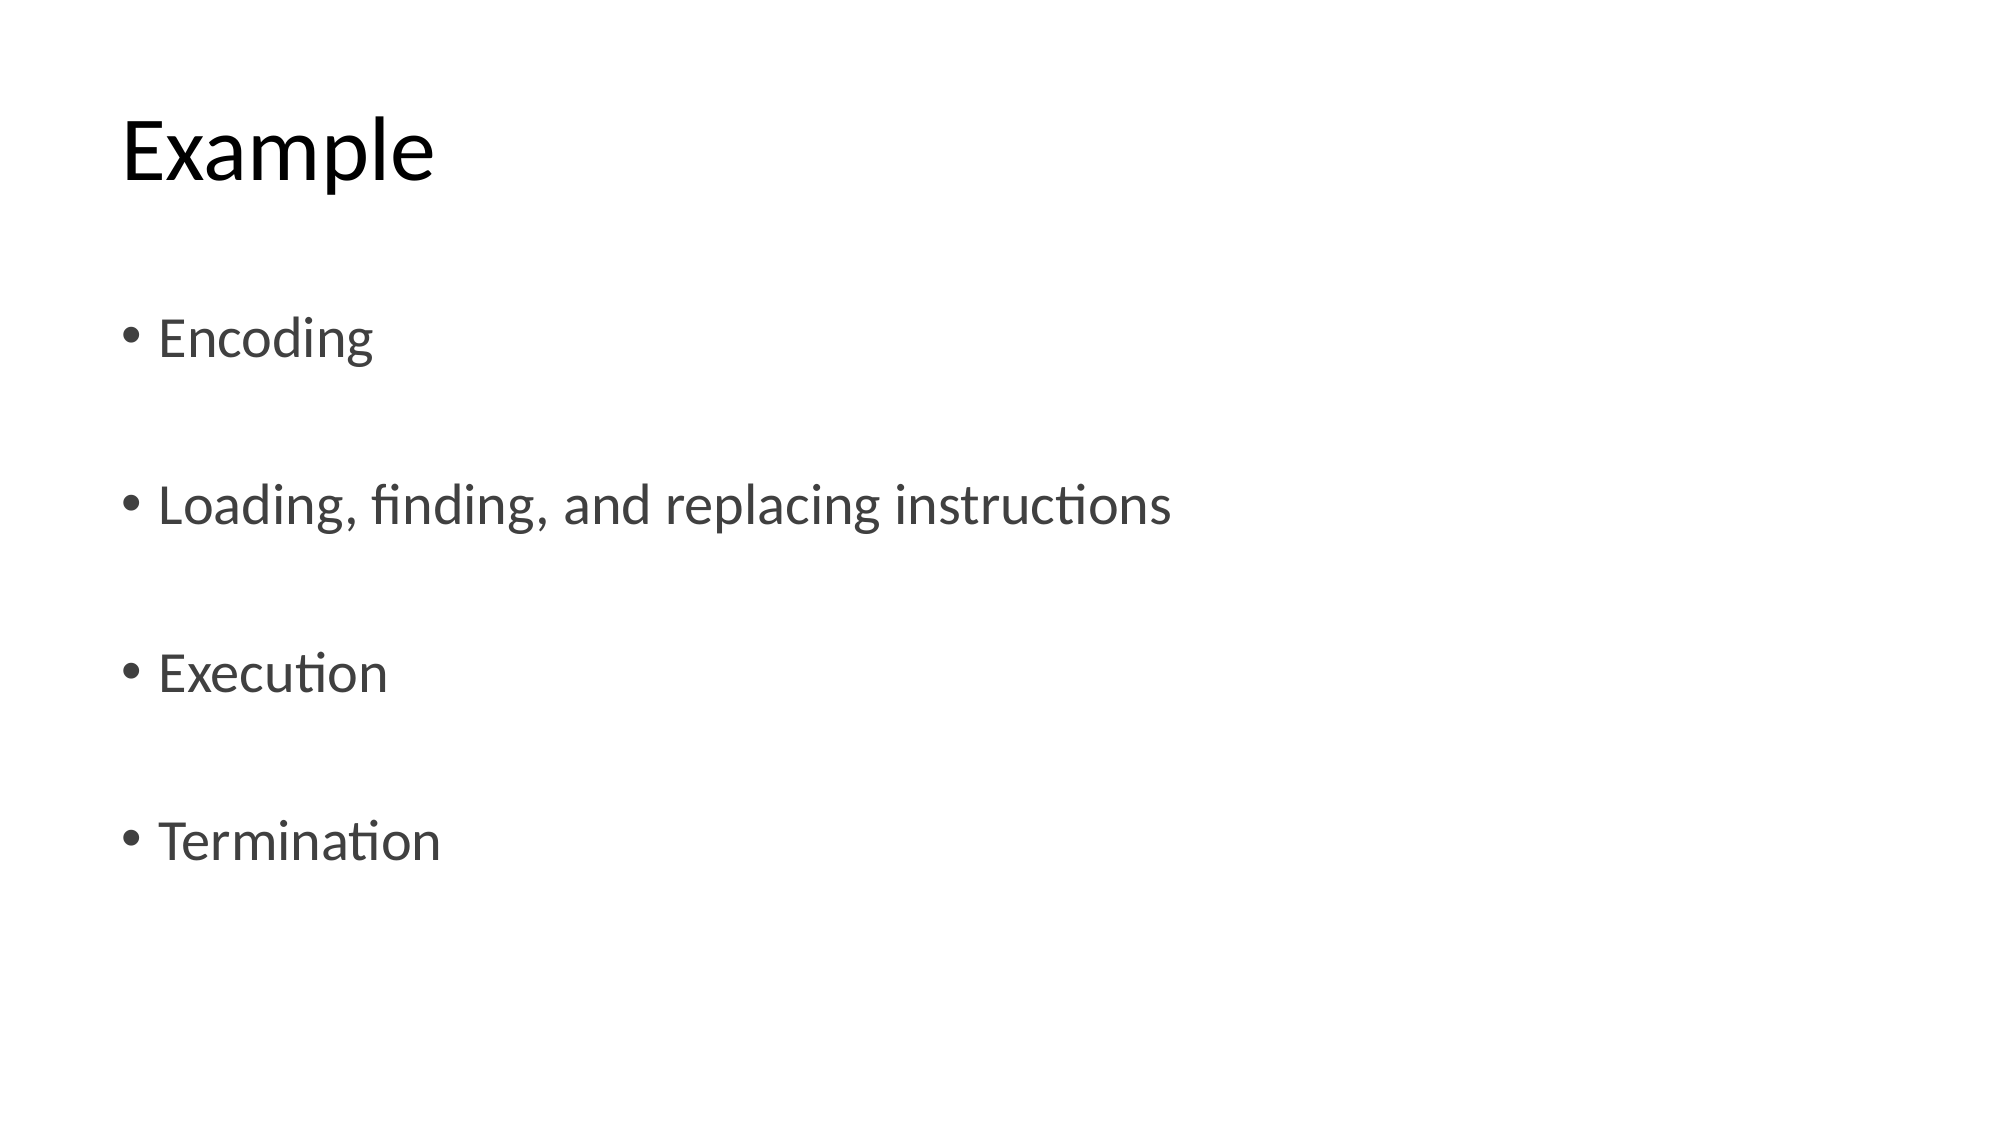

# Example
Encoding

Loading, finding, and replacing instructions

Execution

Termination